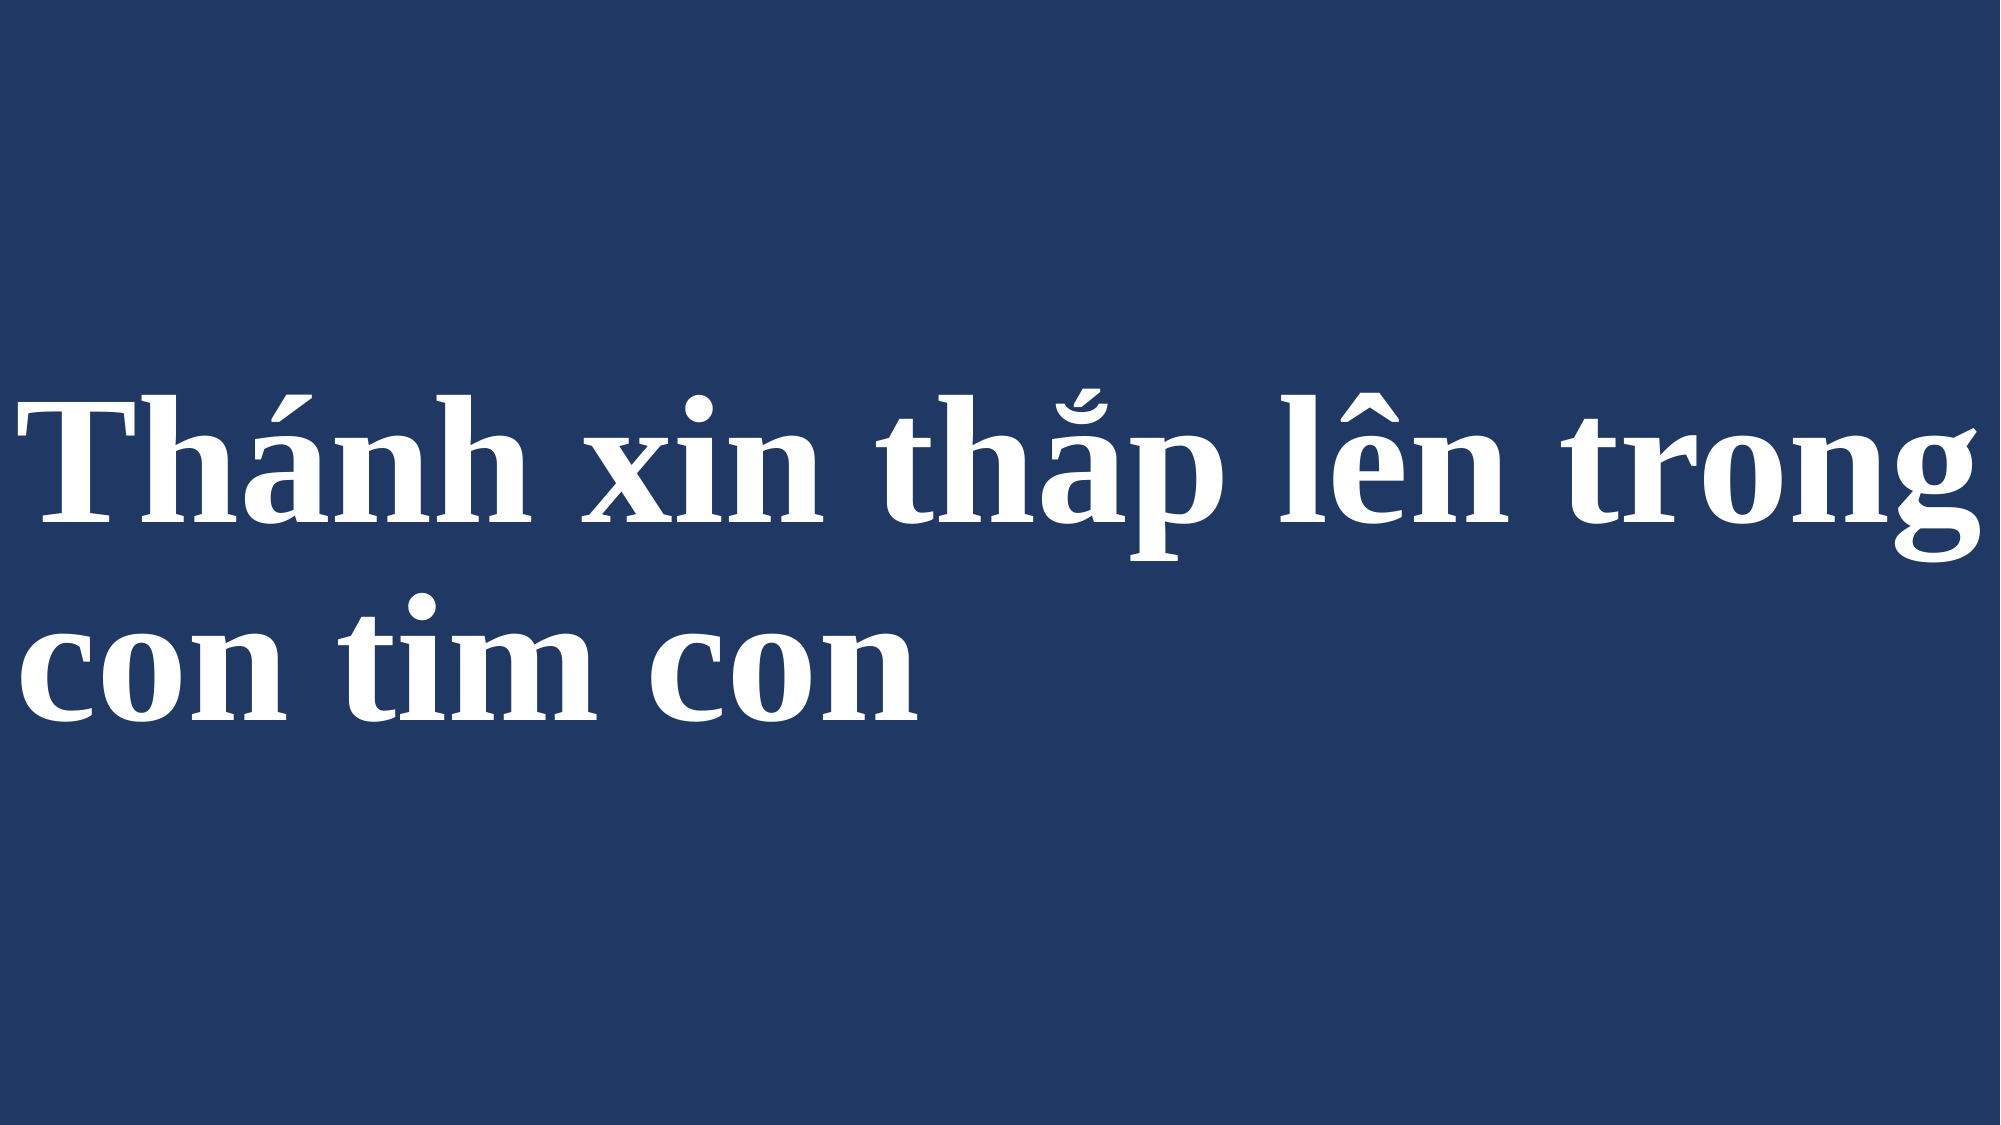

# Thánh xin thắp lên trong con tim con